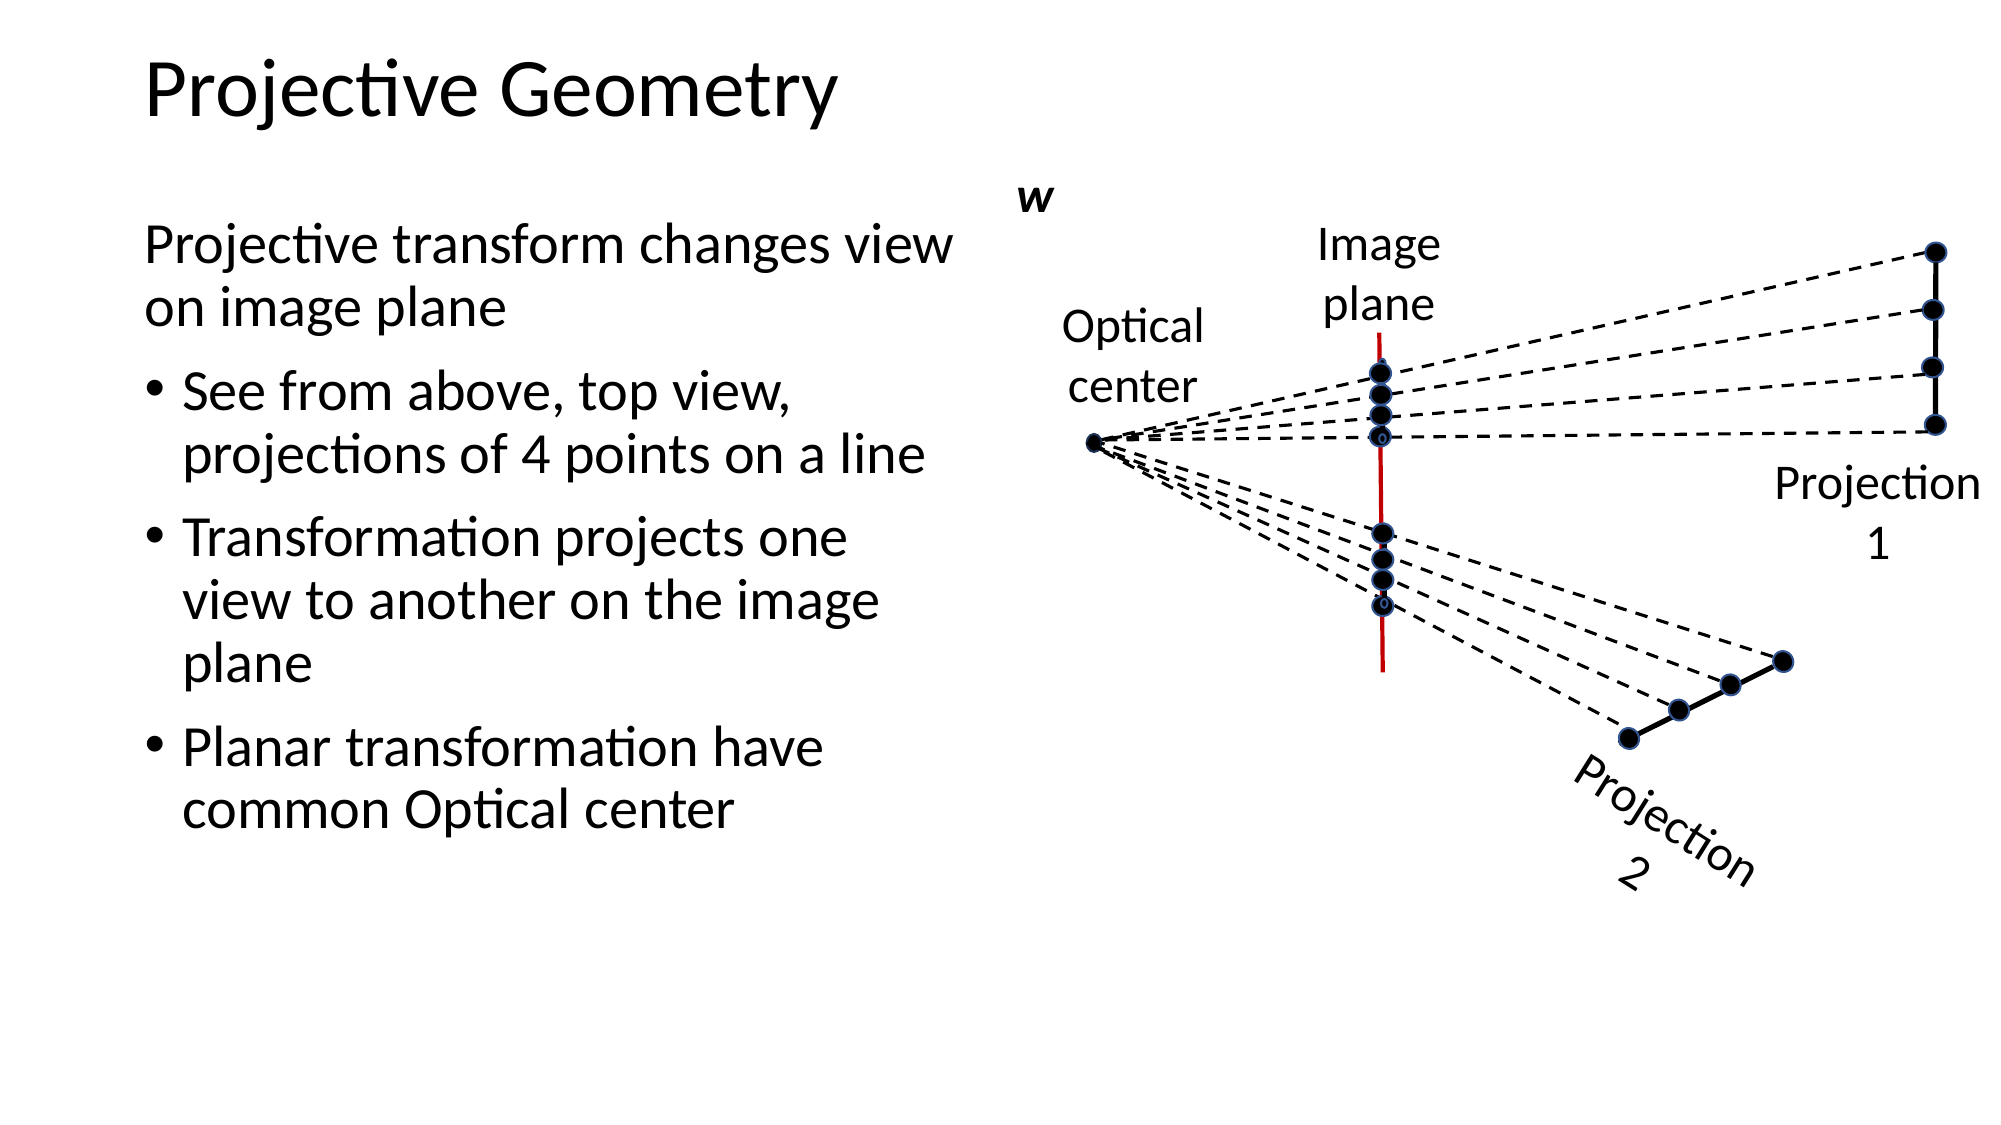

# Projective Geometry
w
Image plane
Projective transform changes view on image plane
See from above, top view, projections of 4 points on a line
Transformation projects one view to another on the image plane
Planar transformation have common Optical center

Optical center

Projection 1

Projection 2